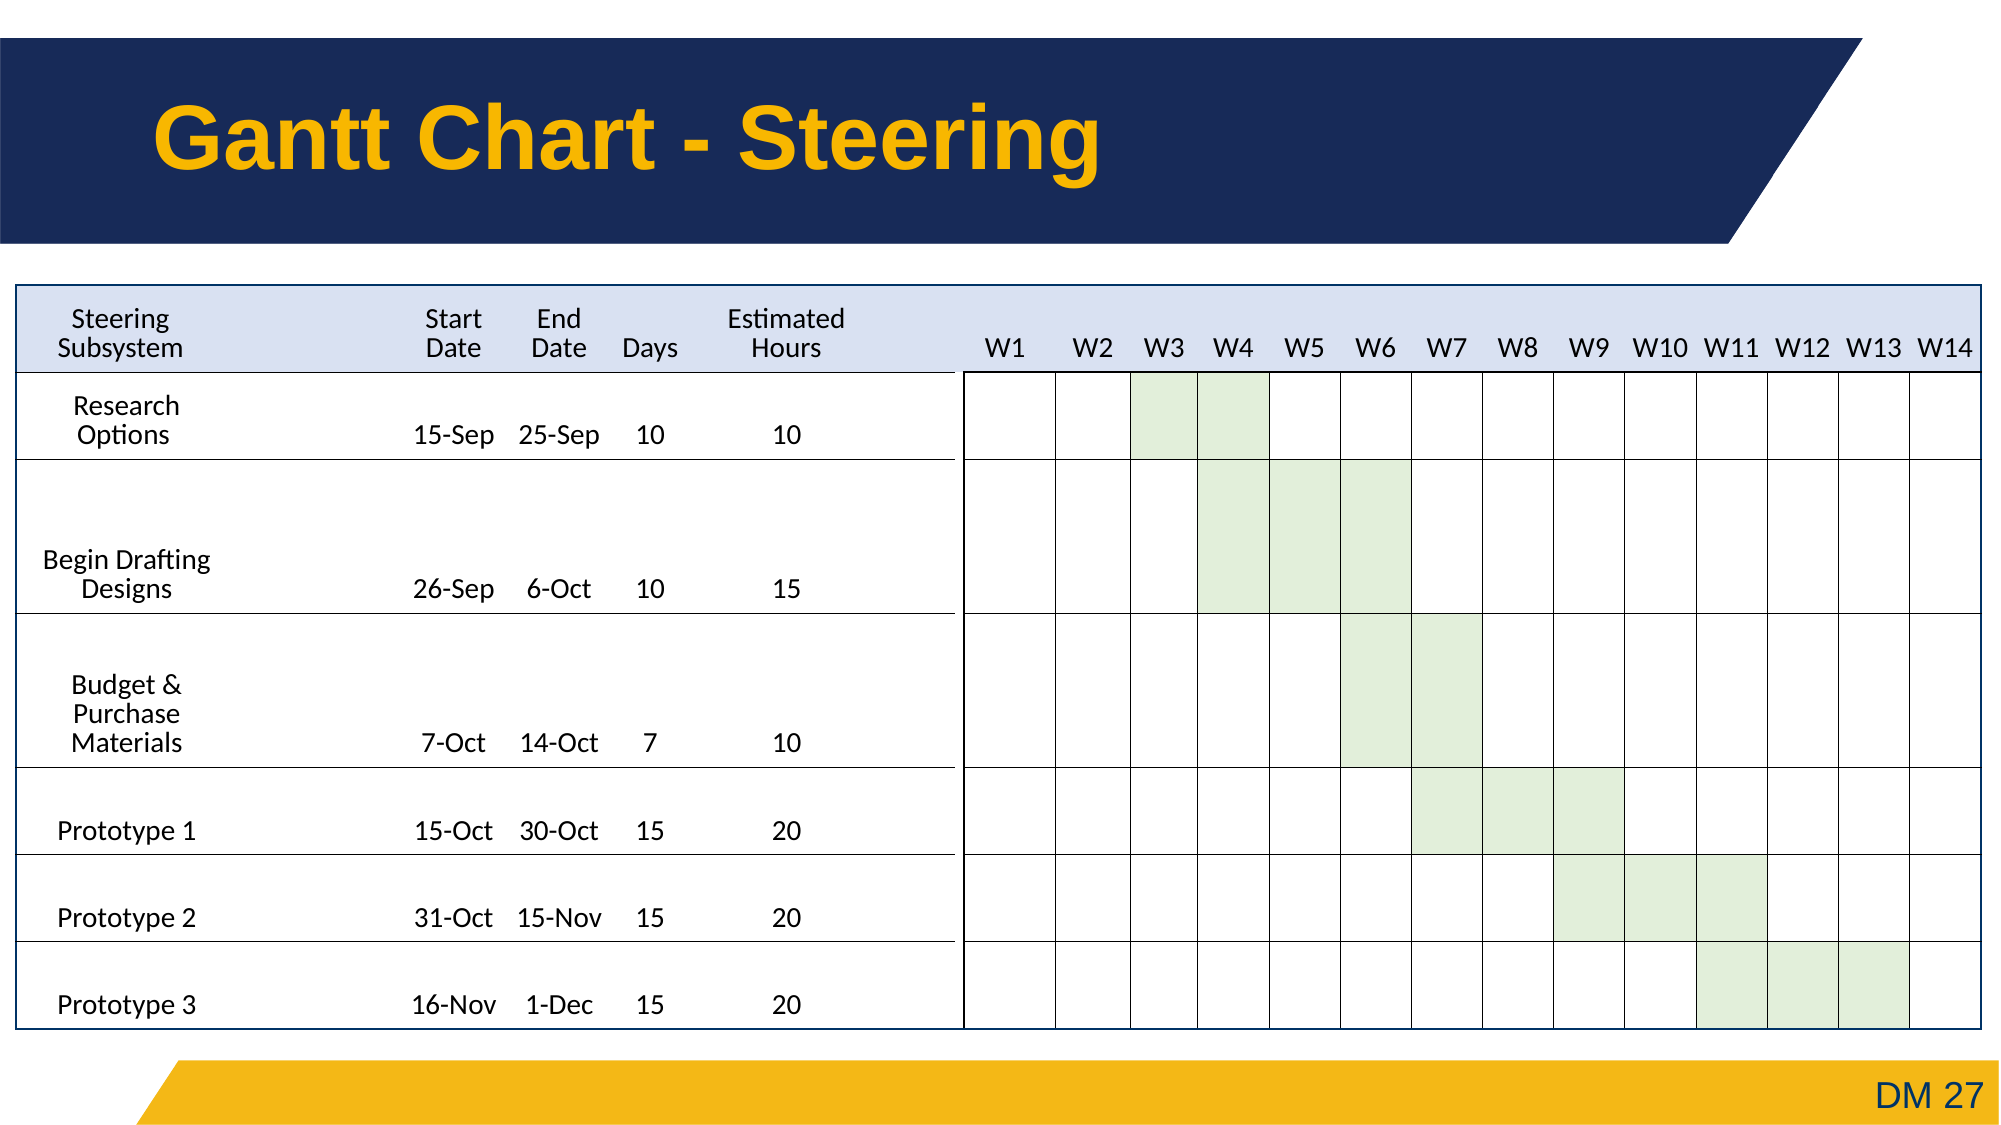

# Gantt Chart - Steering
| Steering Subsystem |  | Start Date | End Date | Days | Estimated Hours |  | W1 |  | W2 | W3 | W4 | W5 | W6 | W7 | W8 | W9 | W10 | W11 | W12 | W13 | W14 |
| --- | --- | --- | --- | --- | --- | --- | --- | --- | --- | --- | --- | --- | --- | --- | --- | --- | --- | --- | --- | --- | --- |
| Research Options |  | 15-Sep | 25-Sep | 10 | 10 |  |  |  |  |  |  |  |  |  |  |  |  |  |  |  |  |
| Begin Drafting Designs |  | 26-Sep | 6-Oct | 10 | 15 |  |  |  |  |  |  |  |  |  |  |  |  |  |  |  |  |
| Budget & Purchase Materials |  | 7-Oct | 14-Oct | 7 | 10 |  |  |  |  |  |  |  |  |  |  |  |  |  |  |  |  |
| Prototype 1 |  | 15-Oct | 30-Oct | 15 | 20 |  |  |  |  |  |  |  |  |  |  |  |  |  |  |  |  |
| Prototype 2 |  | 31-Oct | 15-Nov | 15 | 20 |  |  |  |  |  |  |  |  |  |  |  |  |  |  |  |  |
| Prototype 3 |  | 16-Nov | 1-Dec | 15 | 20 |  |  |  |  |  |  |  |  |  |  |  |  |  |  |  |  |
DM 27